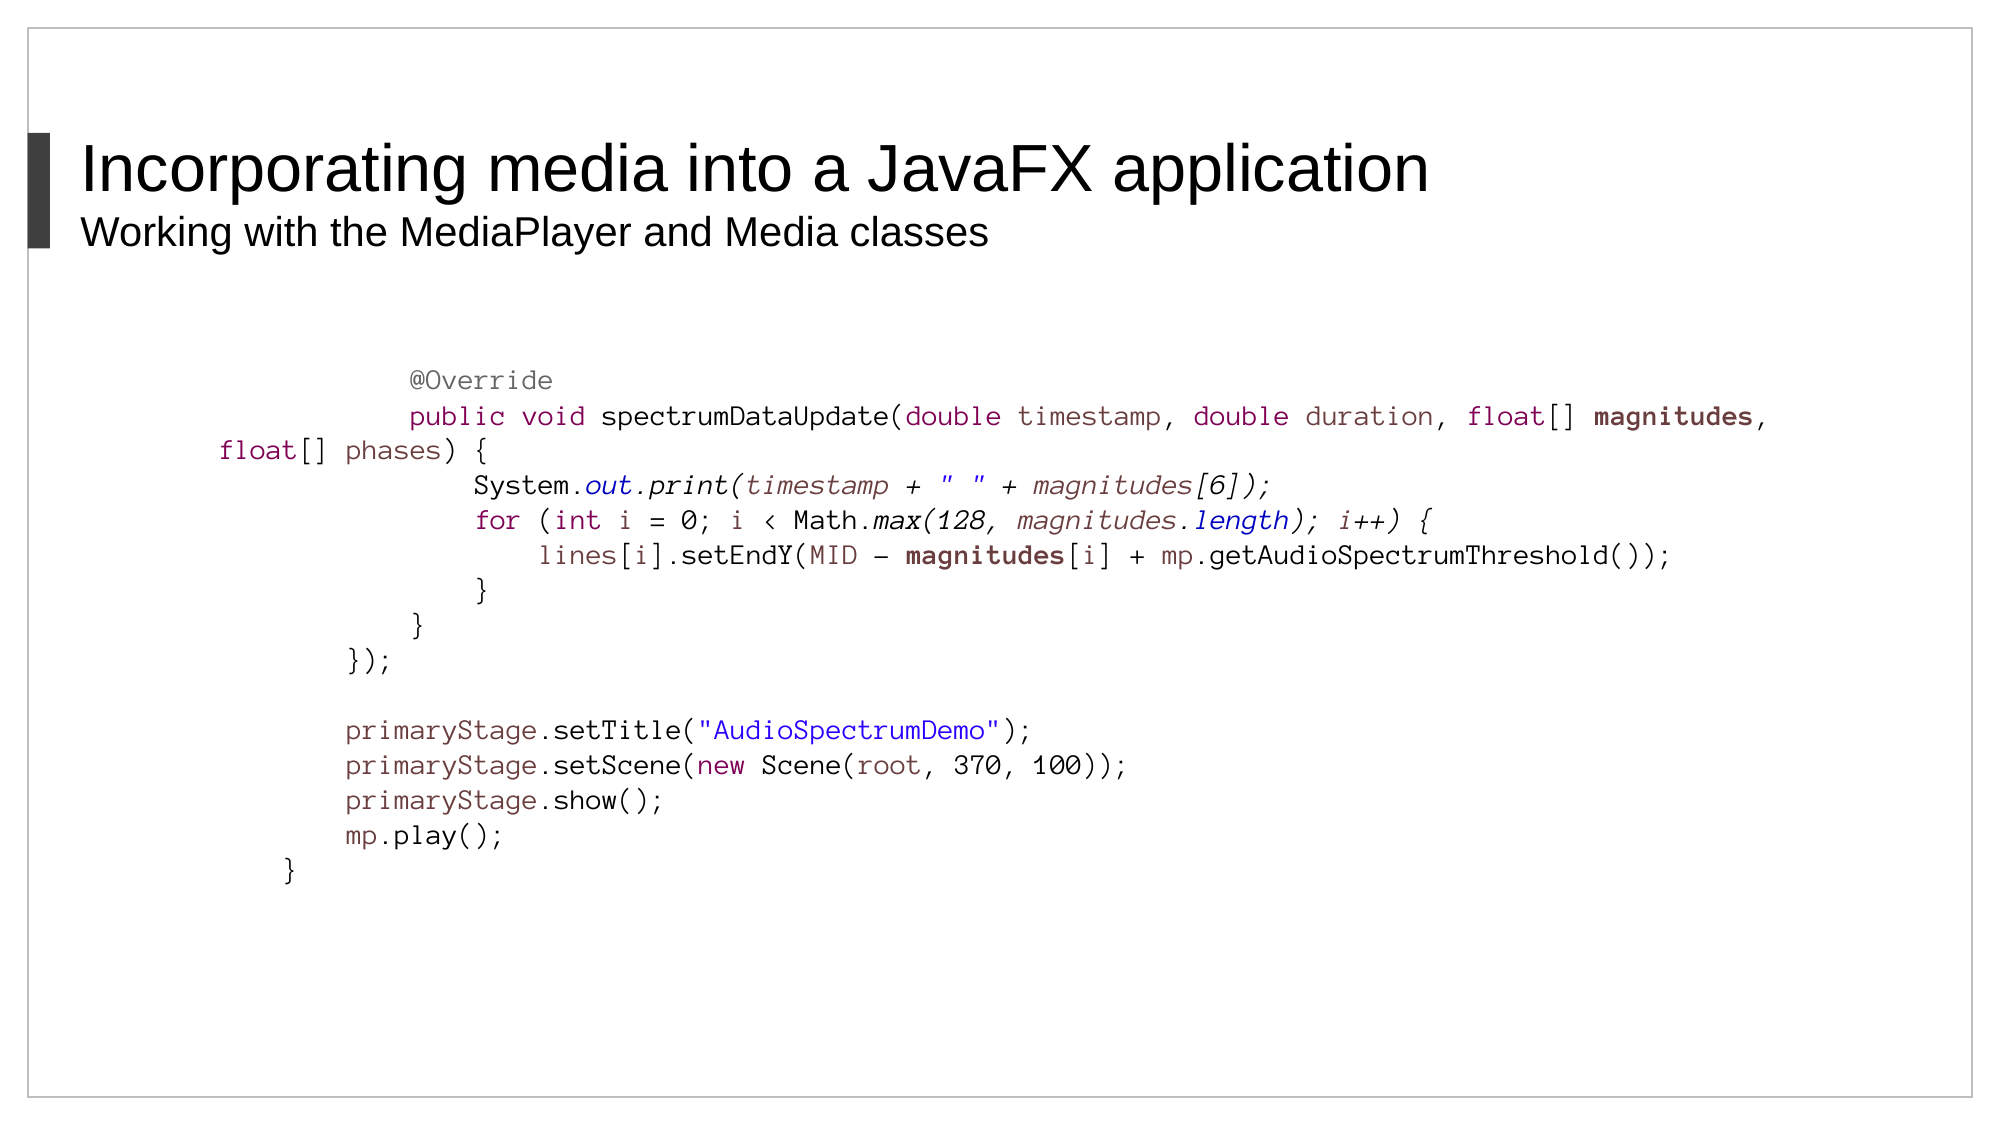

Incorporating media into a JavaFX application
Working with the MediaPlayer and Media classes

            @Override
            public void spectrumDataUpdate(double timestamp, double duration, float[] magnitudes, float[] phases) {
                System.out.print(timestamp + " " + magnitudes[6]);
                for (int i = 0; i < Math.max(128, magnitudes.length); i++) {
                    lines[i].setEndY(MID - magnitudes[i] + mp.getAudioSpectrumThreshold());
                }
            }
        });

        primaryStage.setTitle("AudioSpectrumDemo");
        primaryStage.setScene(new Scene(root, 370, 100));
        primaryStage.show();
        mp.play();
    }